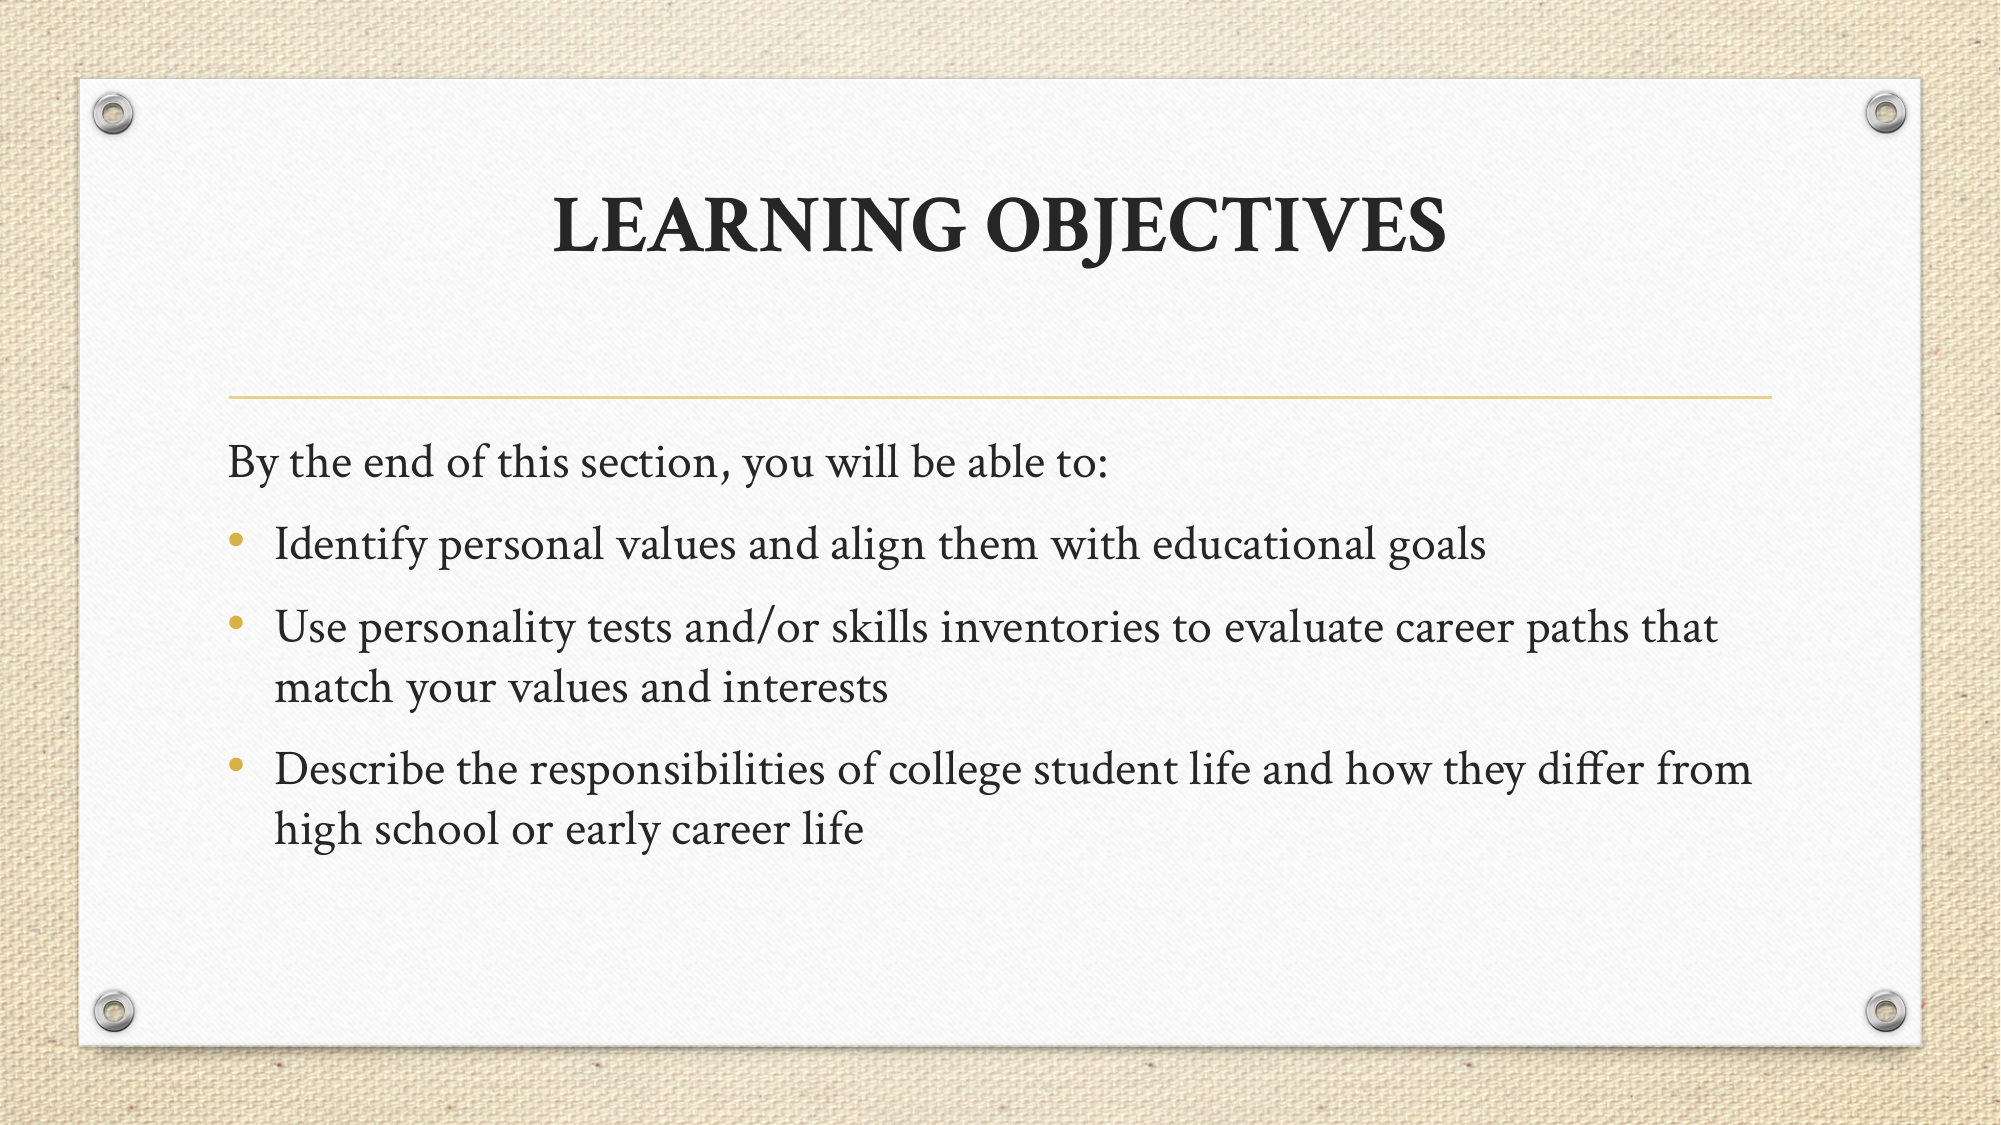

# LEARNING OBJECTIVES
By the end of this section, you will be able to:
Identify personal values and align them with educational goals
Use personality tests and/or skills inventories to evaluate career paths that match your values and interests
Describe the responsibilities of college student life and how they differ from high school or early career life